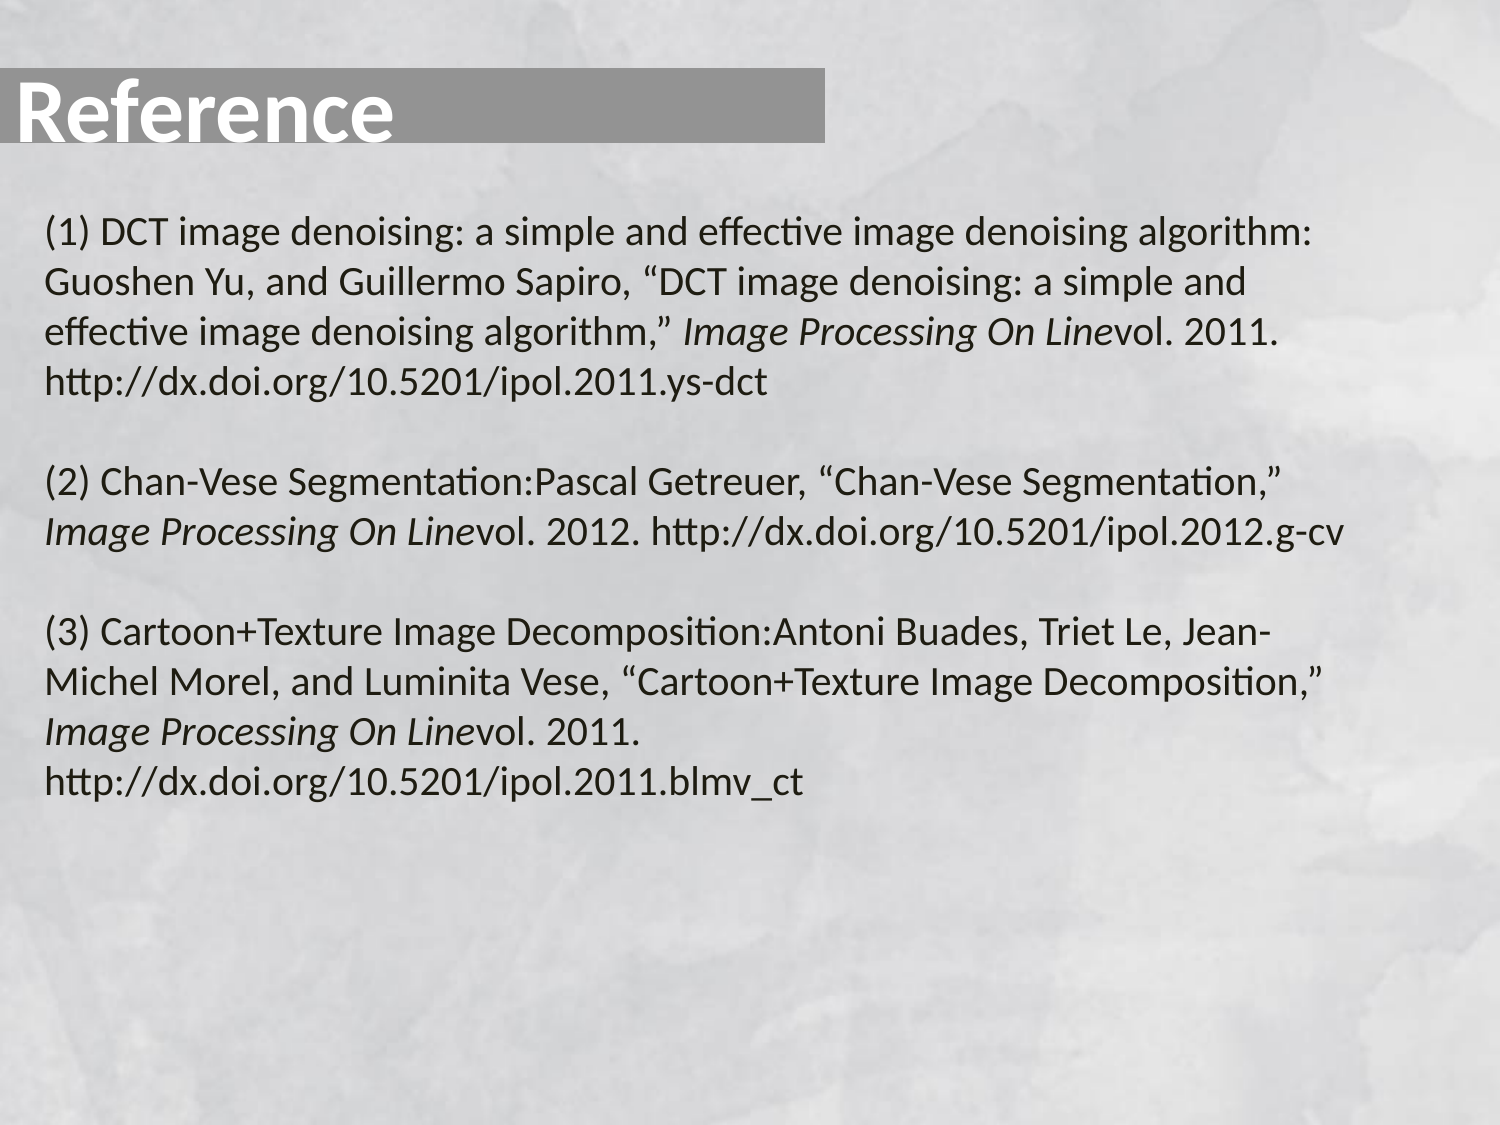

# Reference
(1) DCT image denoising: a simple and effective image denoising algorithm:
Guoshen Yu, and Guillermo Sapiro, “DCT image denoising: a simple and effective image denoising algorithm,” Image Processing On Linevol. 2011. http://dx.doi.org/10.5201/ipol.2011.ys-dct

(2) Chan-Vese Segmentation:Pascal Getreuer, “Chan-Vese Segmentation,” Image Processing On Linevol. 2012. http://dx.doi.org/10.5201/ipol.2012.g-cv

(3) Cartoon+Texture Image Decomposition:Antoni Buades, Triet Le, Jean-Michel Morel, and Luminita Vese, “Cartoon+Texture Image Decomposition,” Image Processing On Linevol. 2011. http://dx.doi.org/10.5201/ipol.2011.blmv_ct